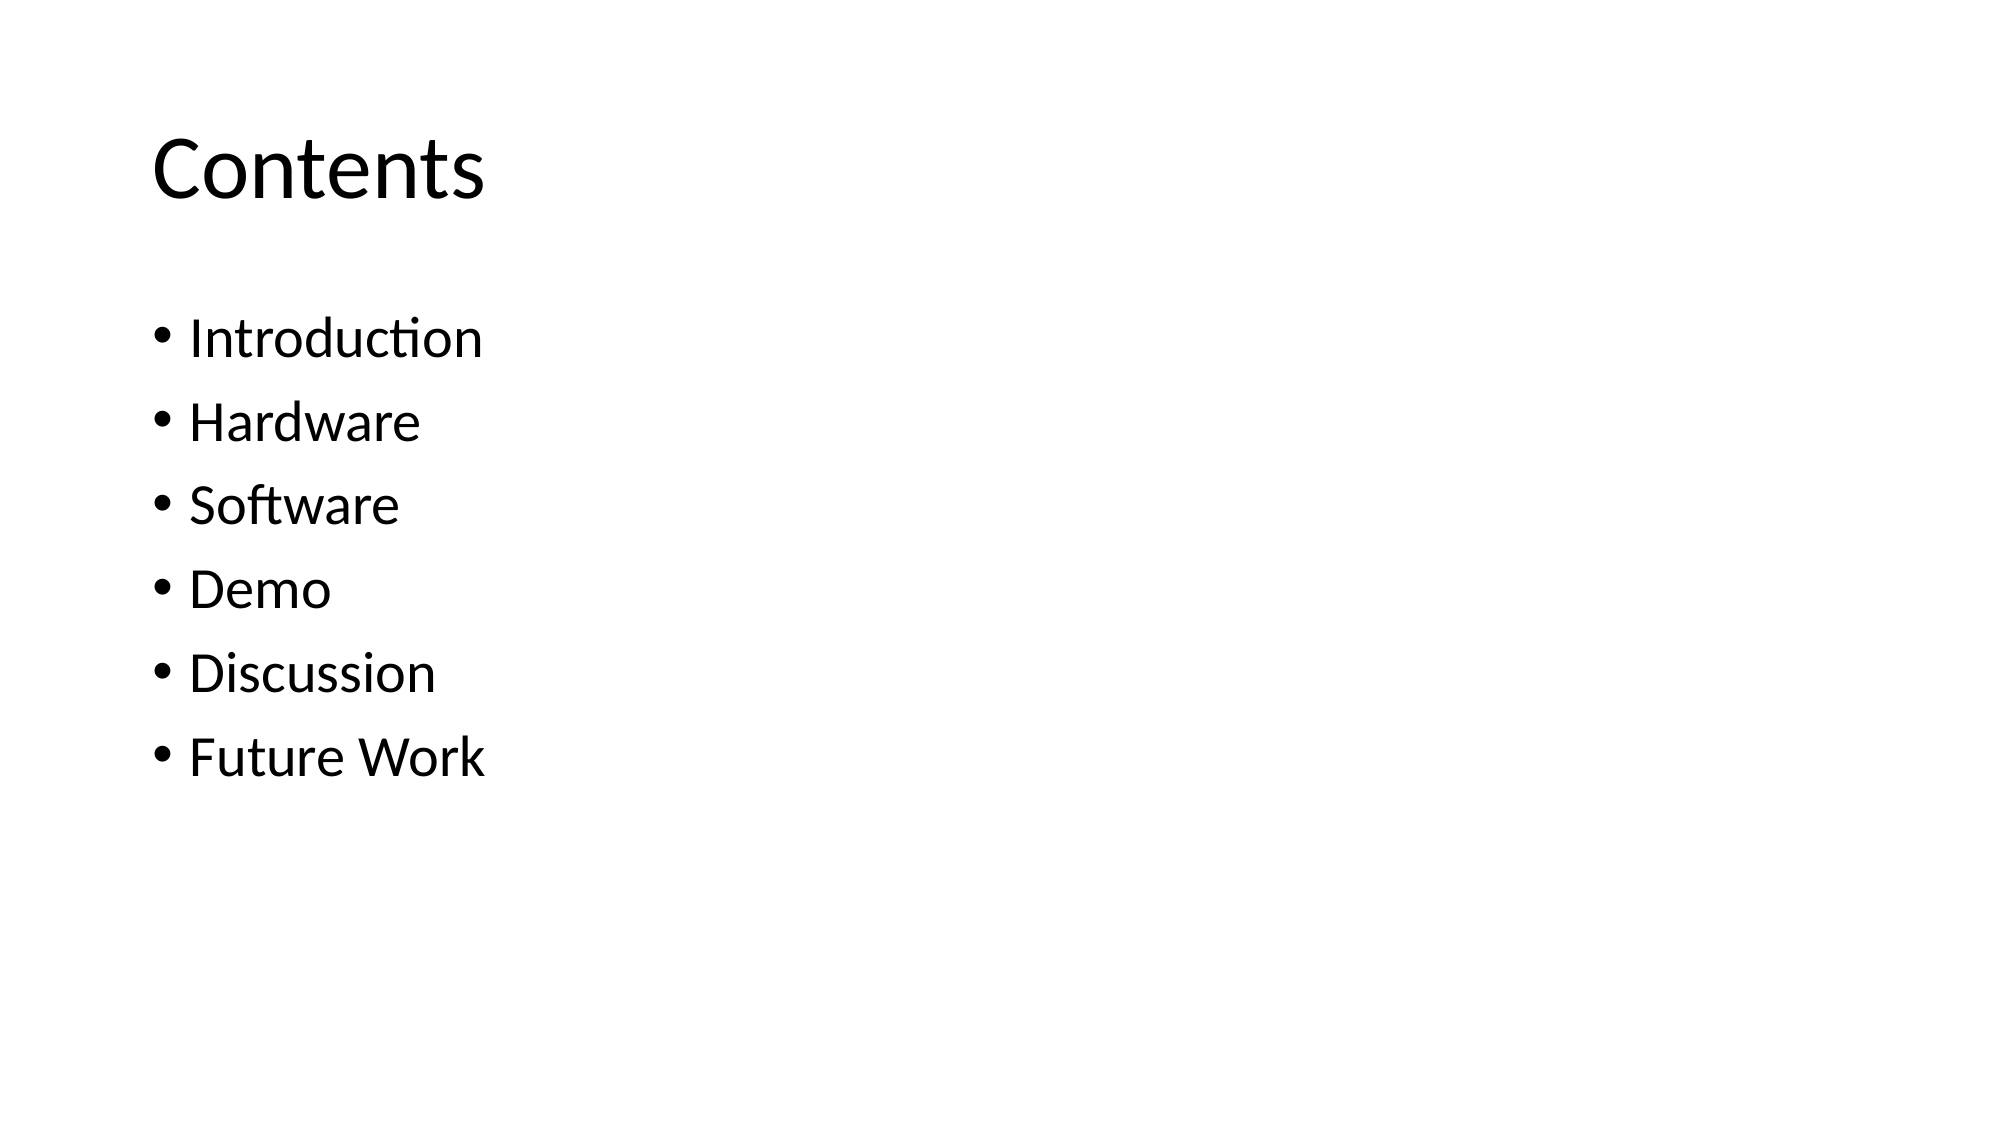

# Contents
Introduction
Hardware
Software
Demo
Discussion
Future Work